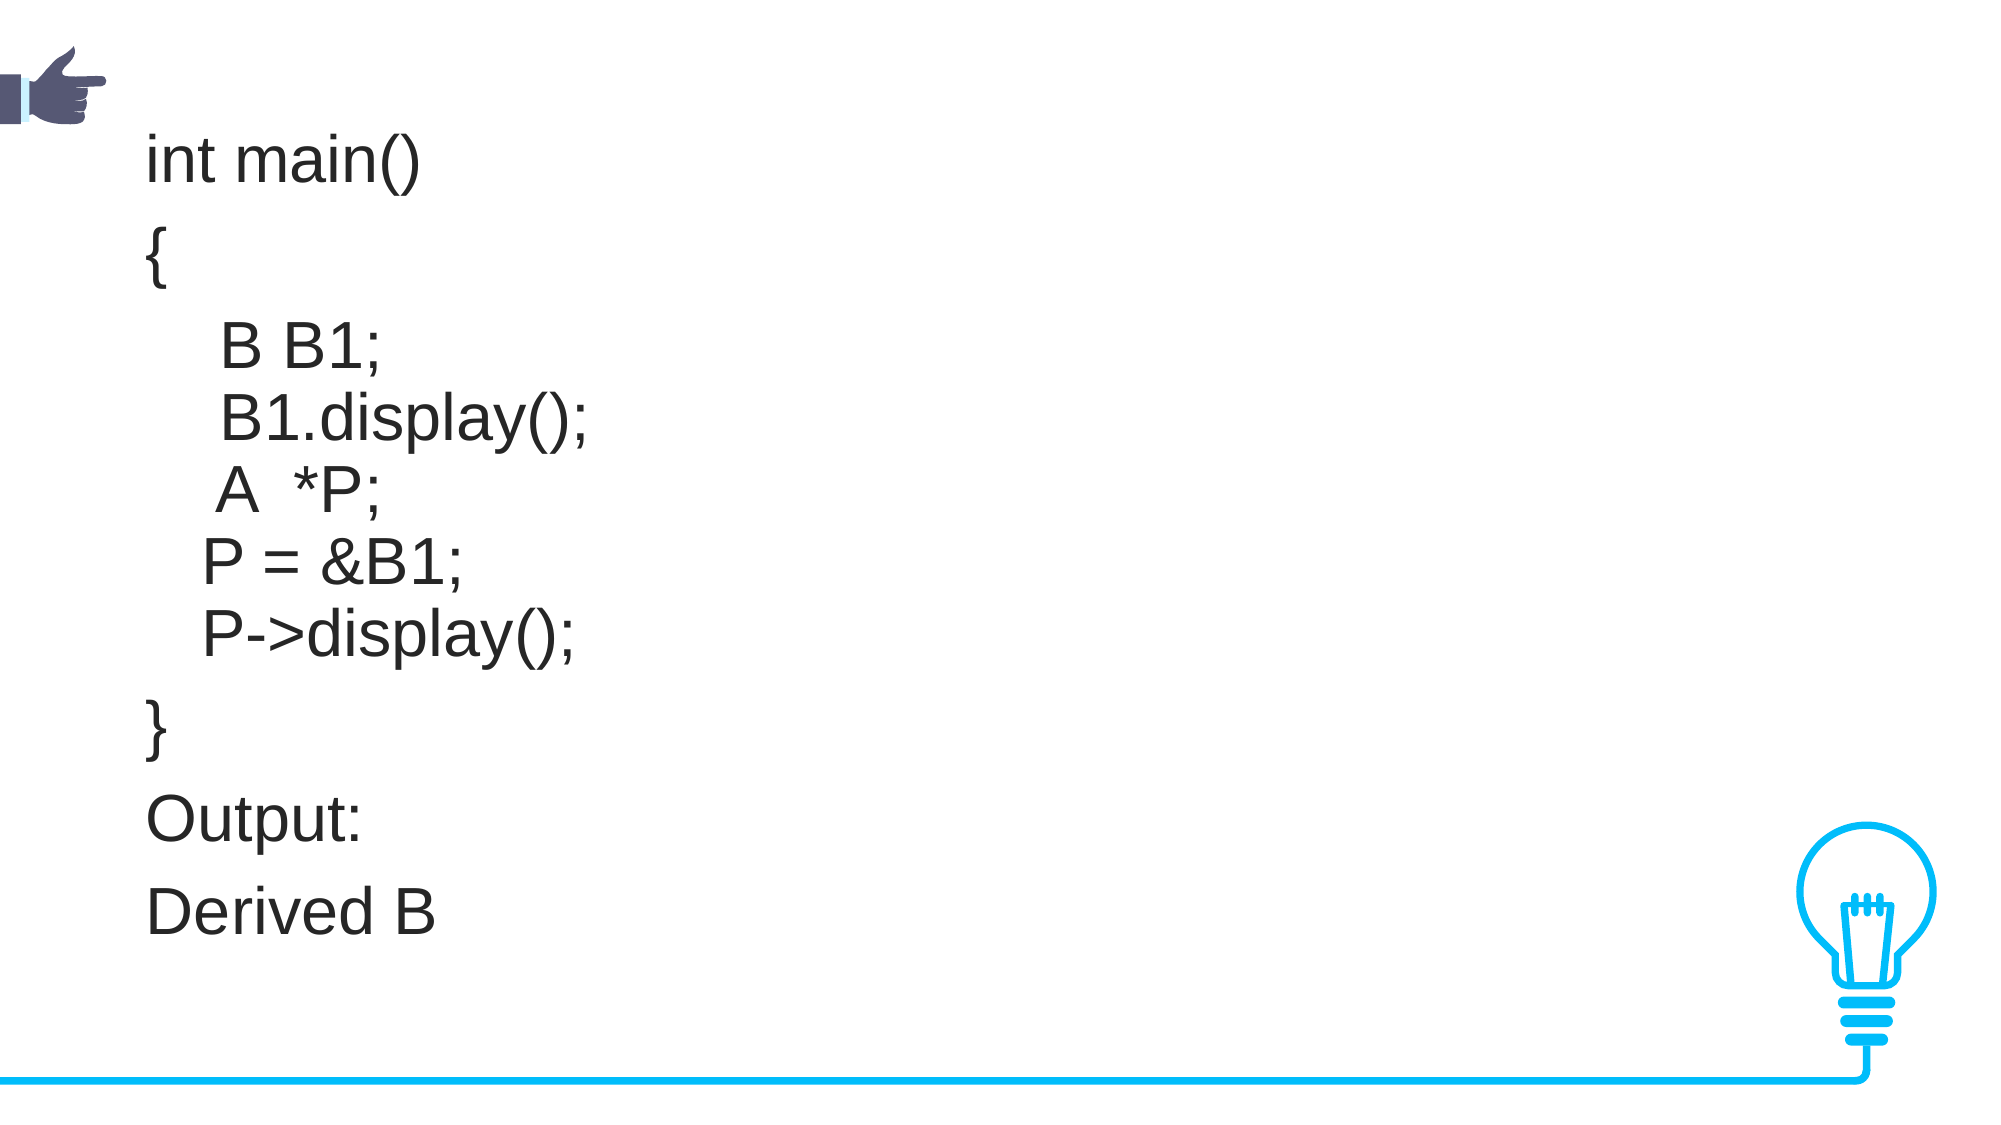

int main()
{
    B B1;
    B1.display();
    A  *P;
   P = &B1;
   P->display();
}
Output:
Derived B